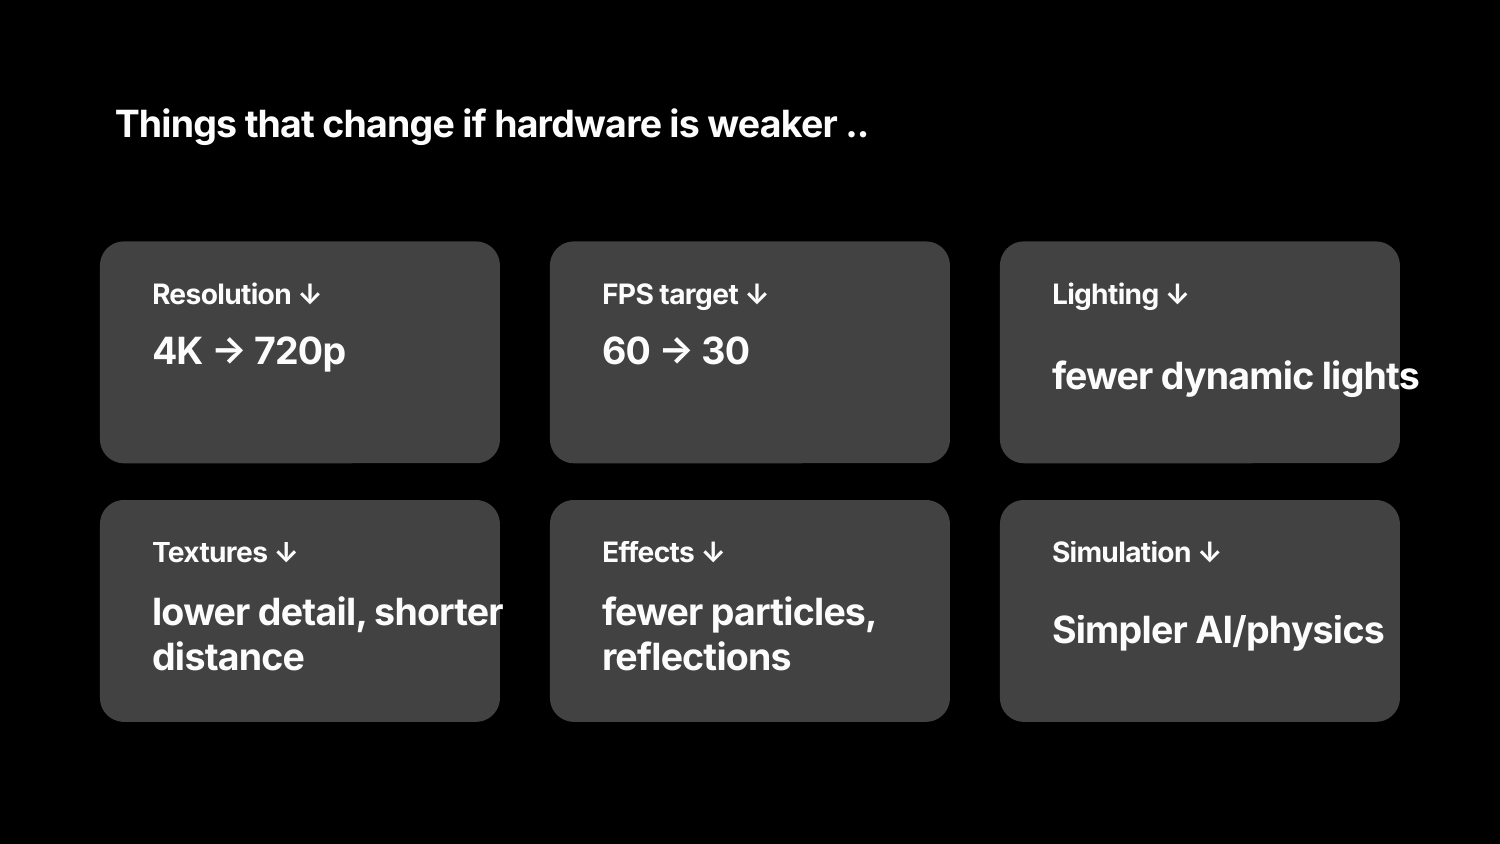

Things that change if hardware is weaker ..

Resolution ↓
FPS target ↓
Lighting ↓
4K → 720p
60 → 30
fewer dynamic lights

Textures ↓
Effects ↓
Simulation ↓
Simpler AI/physics
lower detail, shorter distance
fewer particles, reflections